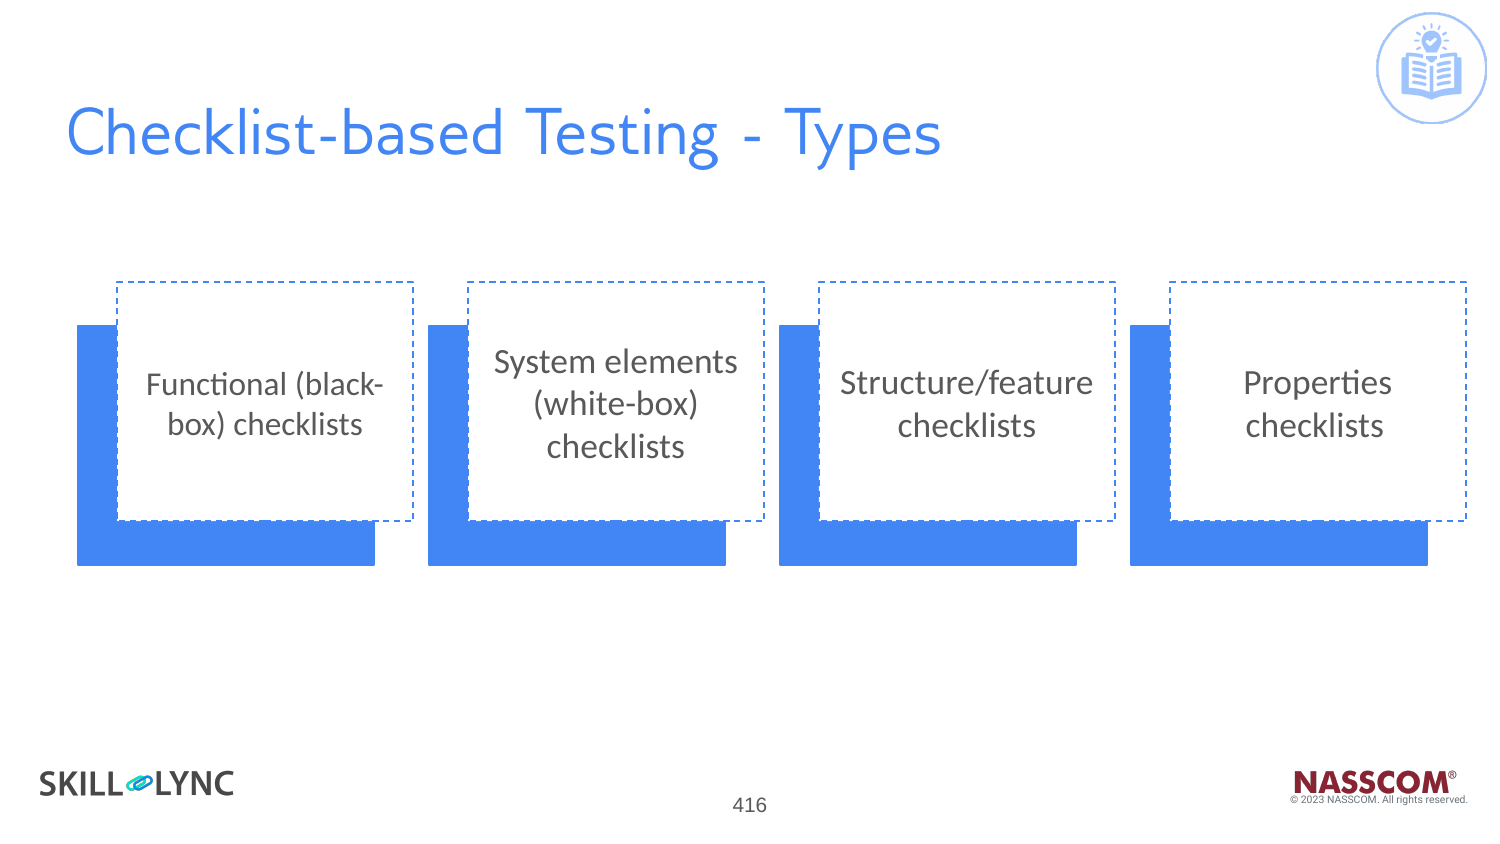

# Checklist-based Testing - Types
Functional (black-box) checklists

System elements
(white-box) checklists

Structure/feature checklists

Properties checklists

416